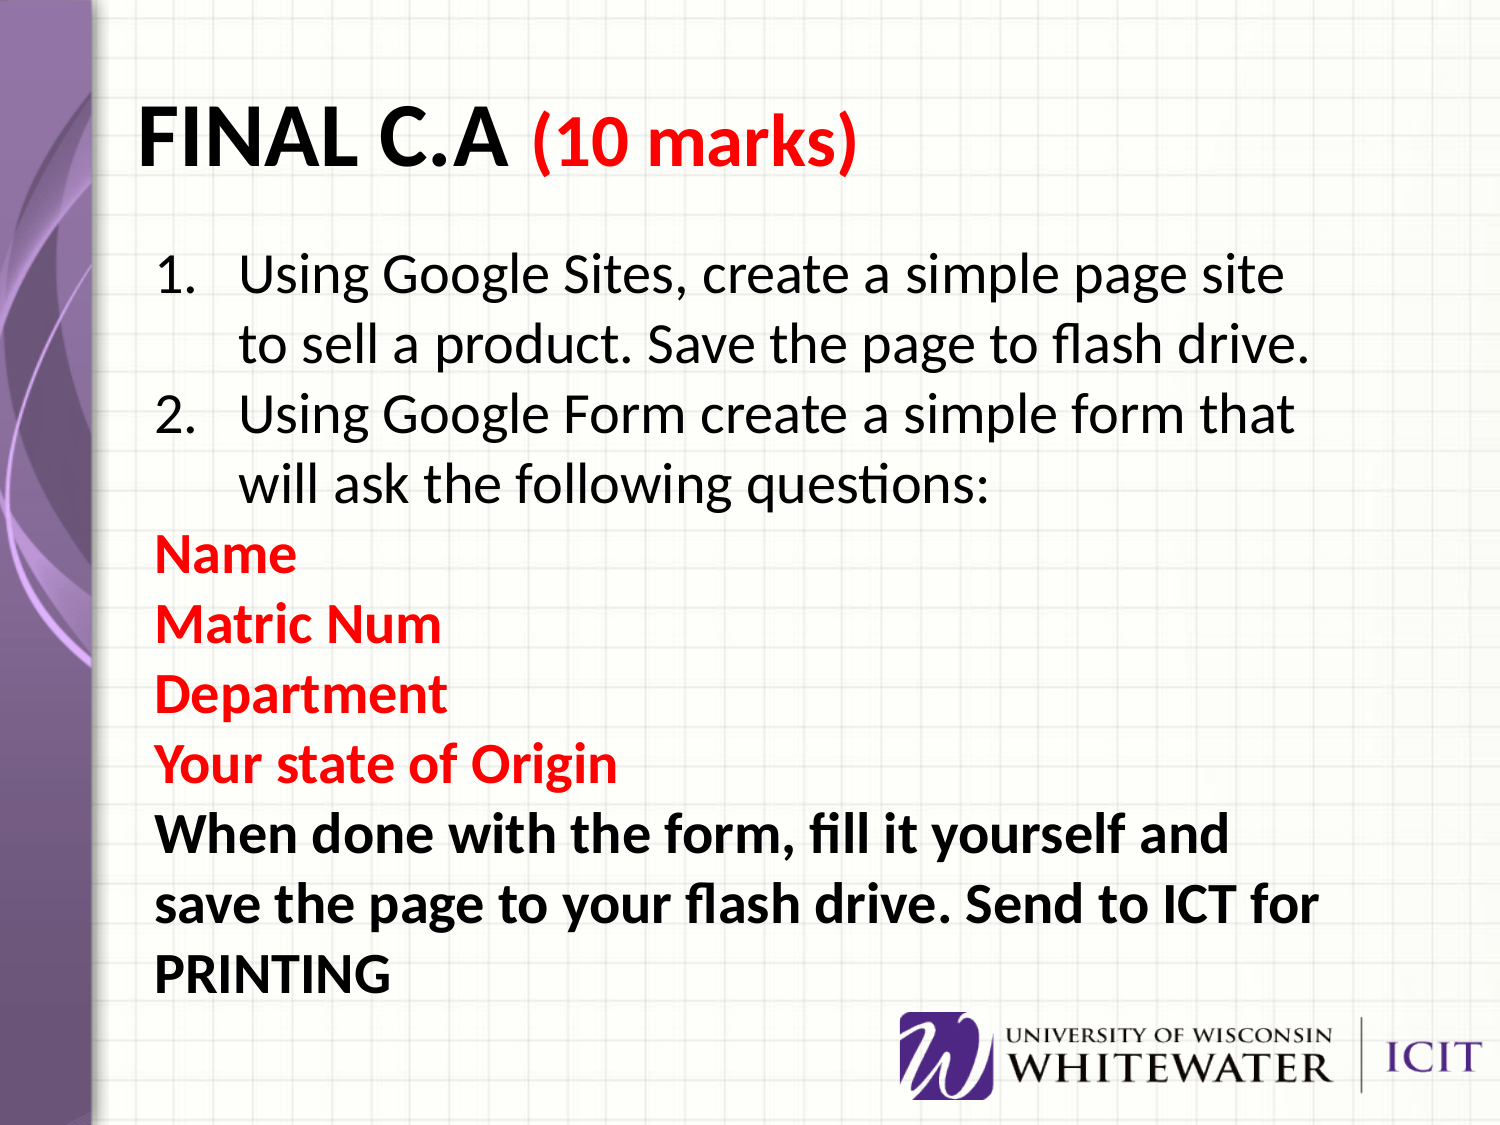

# FINAL C.A (10 marks)
Using Google Sites, create a simple page site to sell a product. Save the page to flash drive.
Using Google Form create a simple form that will ask the following questions:
Name
Matric Num
Department
Your state of Origin
When done with the form, fill it yourself and save the page to your flash drive. Send to ICT for PRINTING